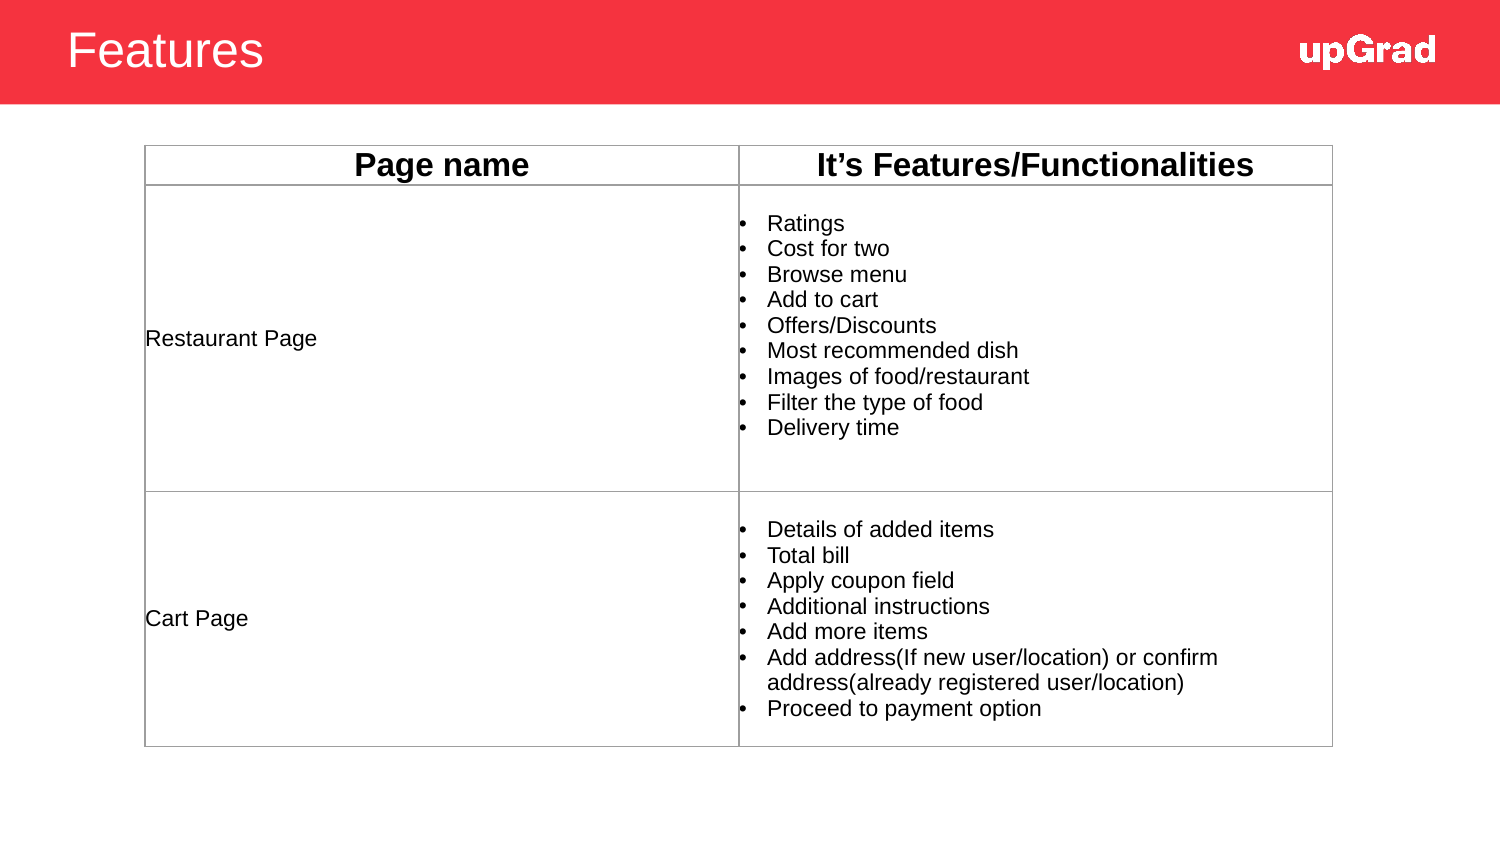

# Features
| Page name | It’s Features/Functionalities |
| --- | --- |
| Restaurant Page | Ratings Cost for two Browse menu Add to cart Offers/Discounts Most recommended dish  Images of food/restaurant Filter the type of food Delivery time |
| Cart Page | Details of added items Total bill Apply coupon field Additional instructions Add more items Add address(If new user/location) or confirm address(already registered user/location) Proceed to payment option |